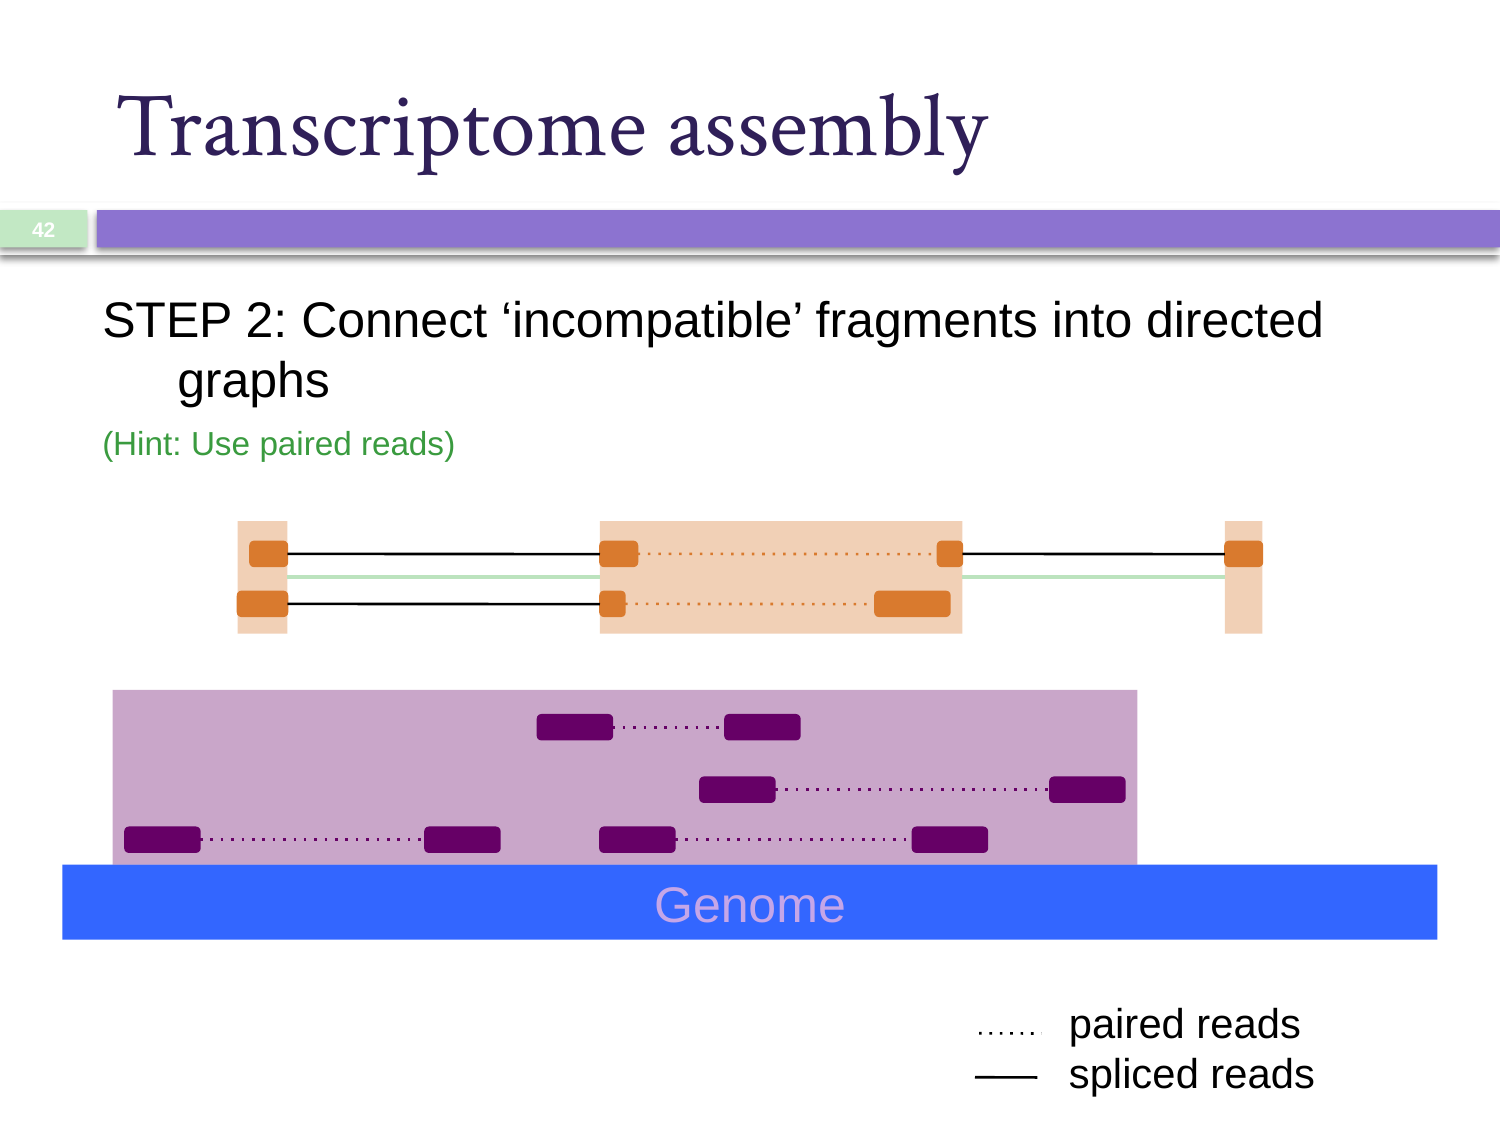

# Transcriptome assembly
42
STEP 2: Connect ‘incompatible’ fragments into directed graphs
(Hint: Use paired reads)

Genome
paired reads
spliced reads